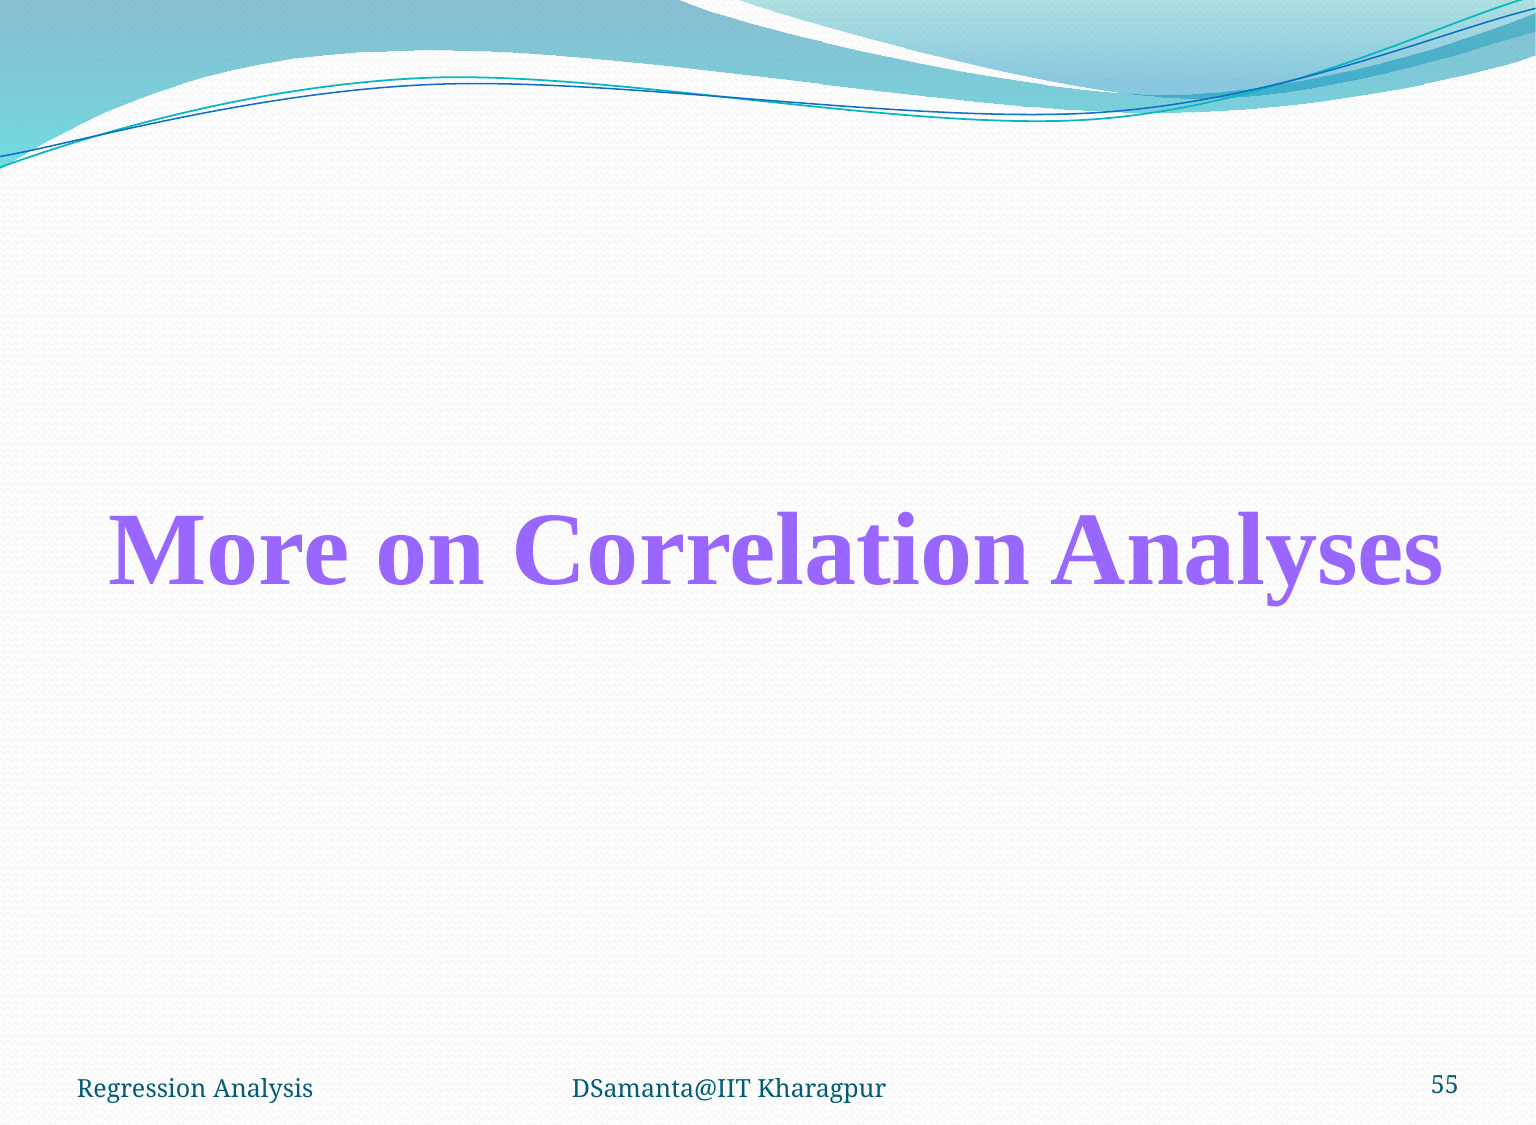

# More on Correlation Analyses
Regression Analysis
DSamanta@IIT Kharagpur
55